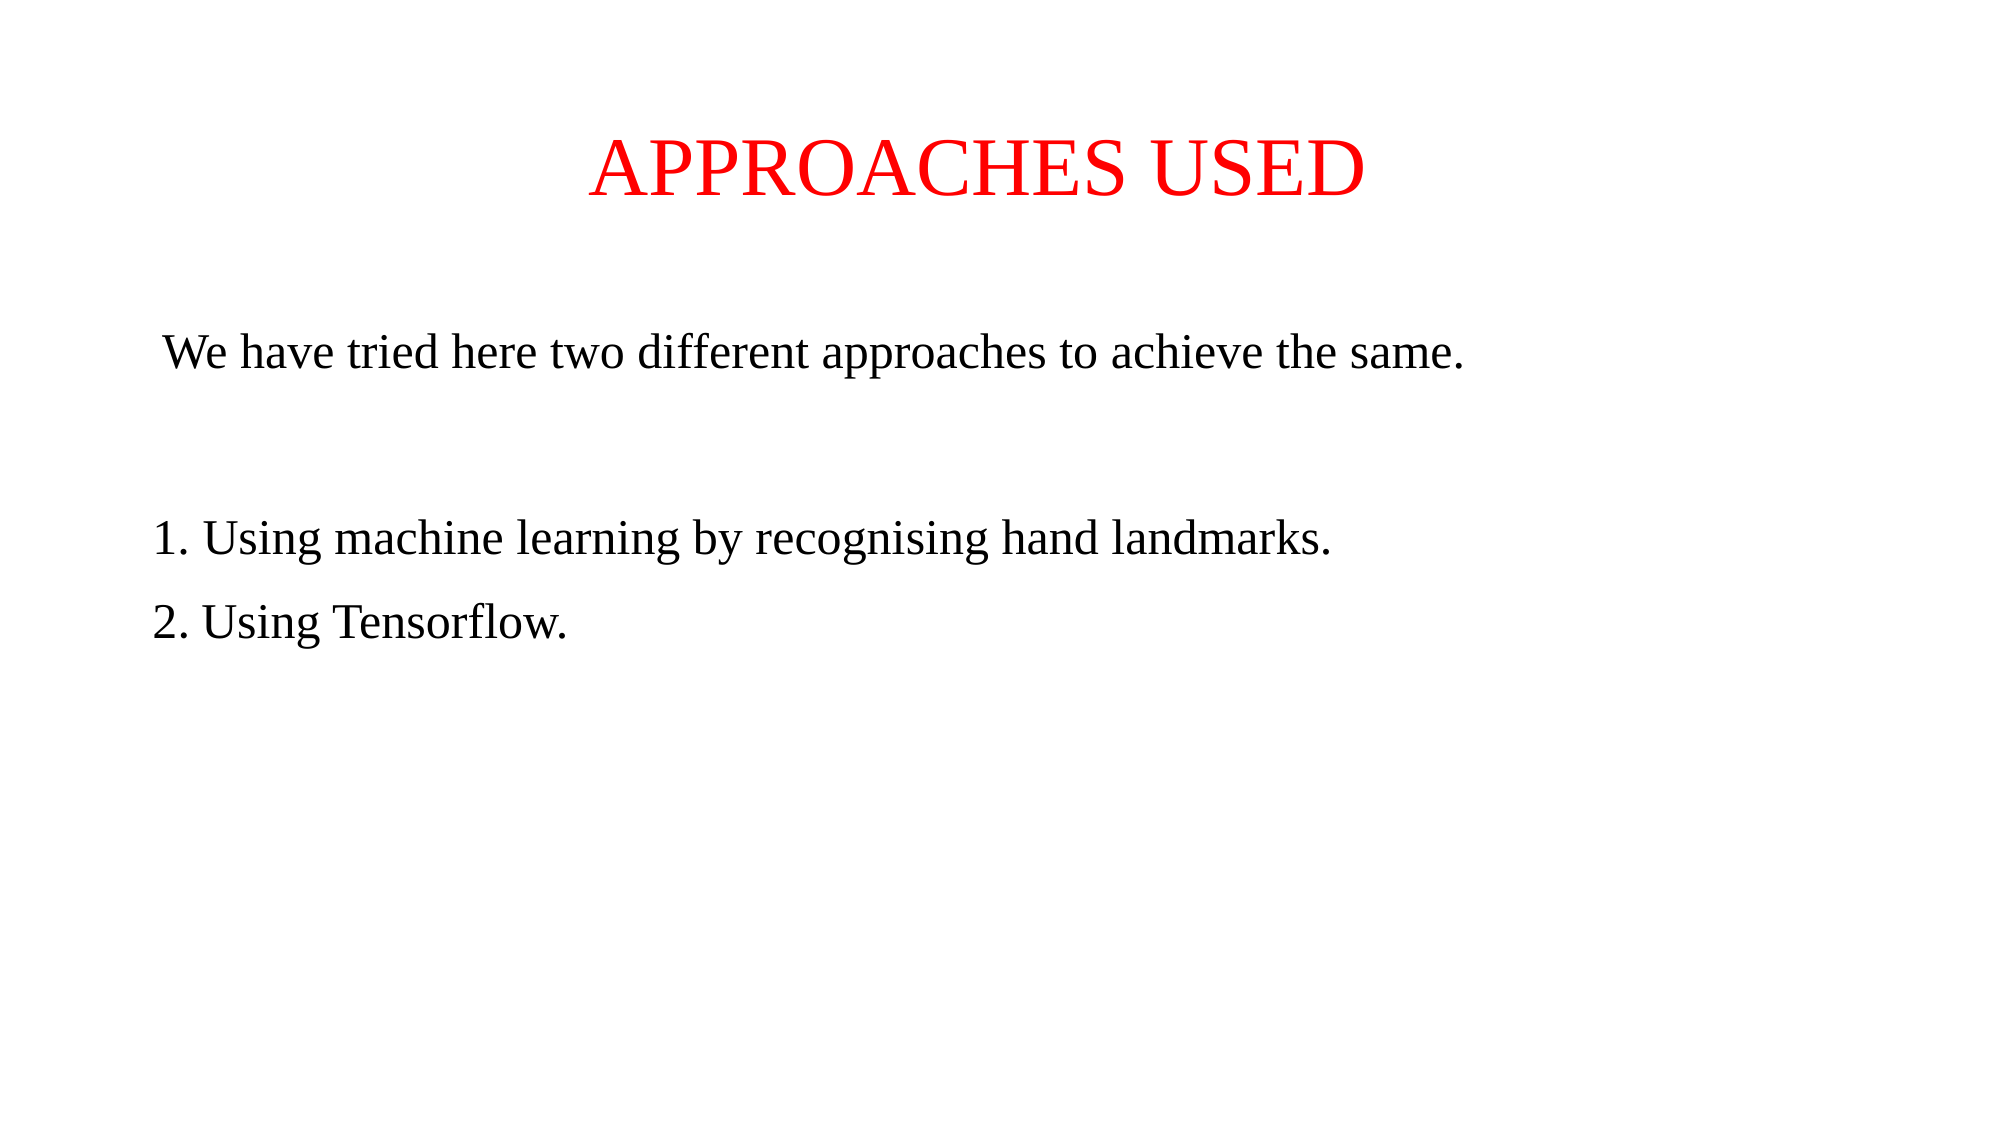

# APPROACHES USED
 We have tried here two different approaches to achieve the same.

1. Using machine learning by recognising hand landmarks.
2. Using Tensorflow.